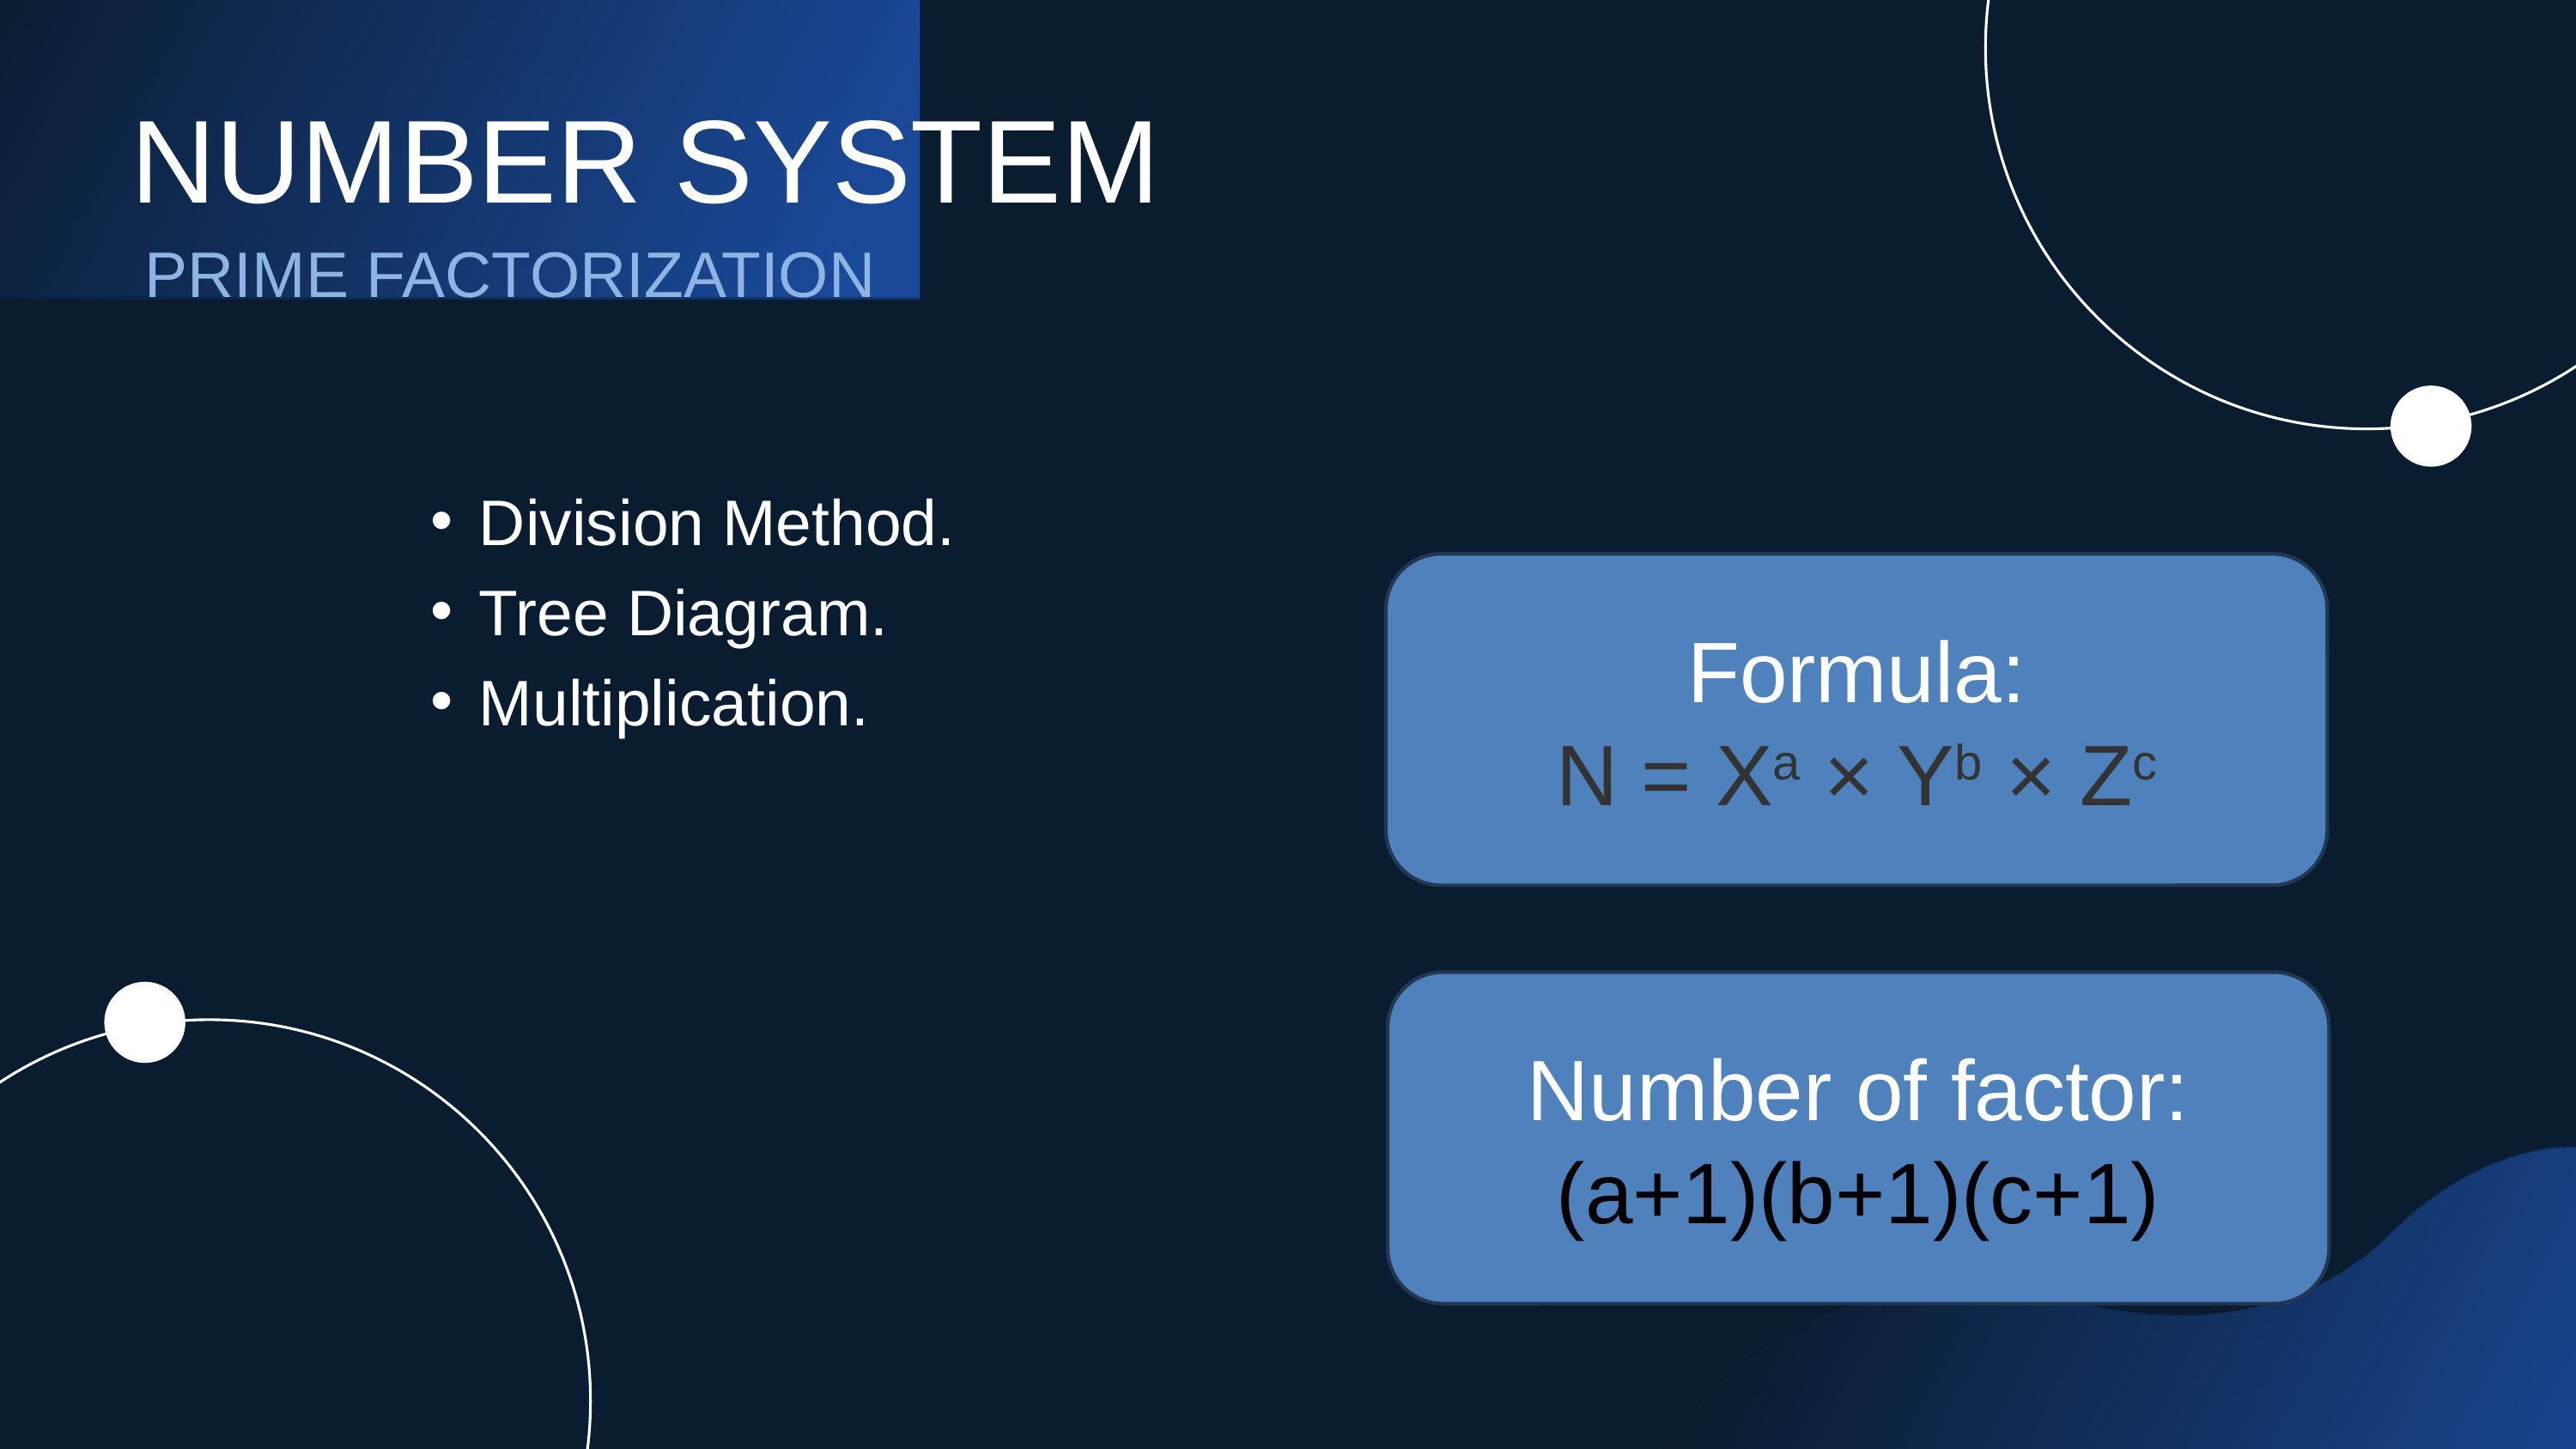

NUMBER SYSTEM
PRIME FACTORIZATION

Division Method.
Tree Diagram.
Multiplication.

Formula:
N = Xa × Yb × Zc
Number of factor:
(a+1)(b+1)(c+1)